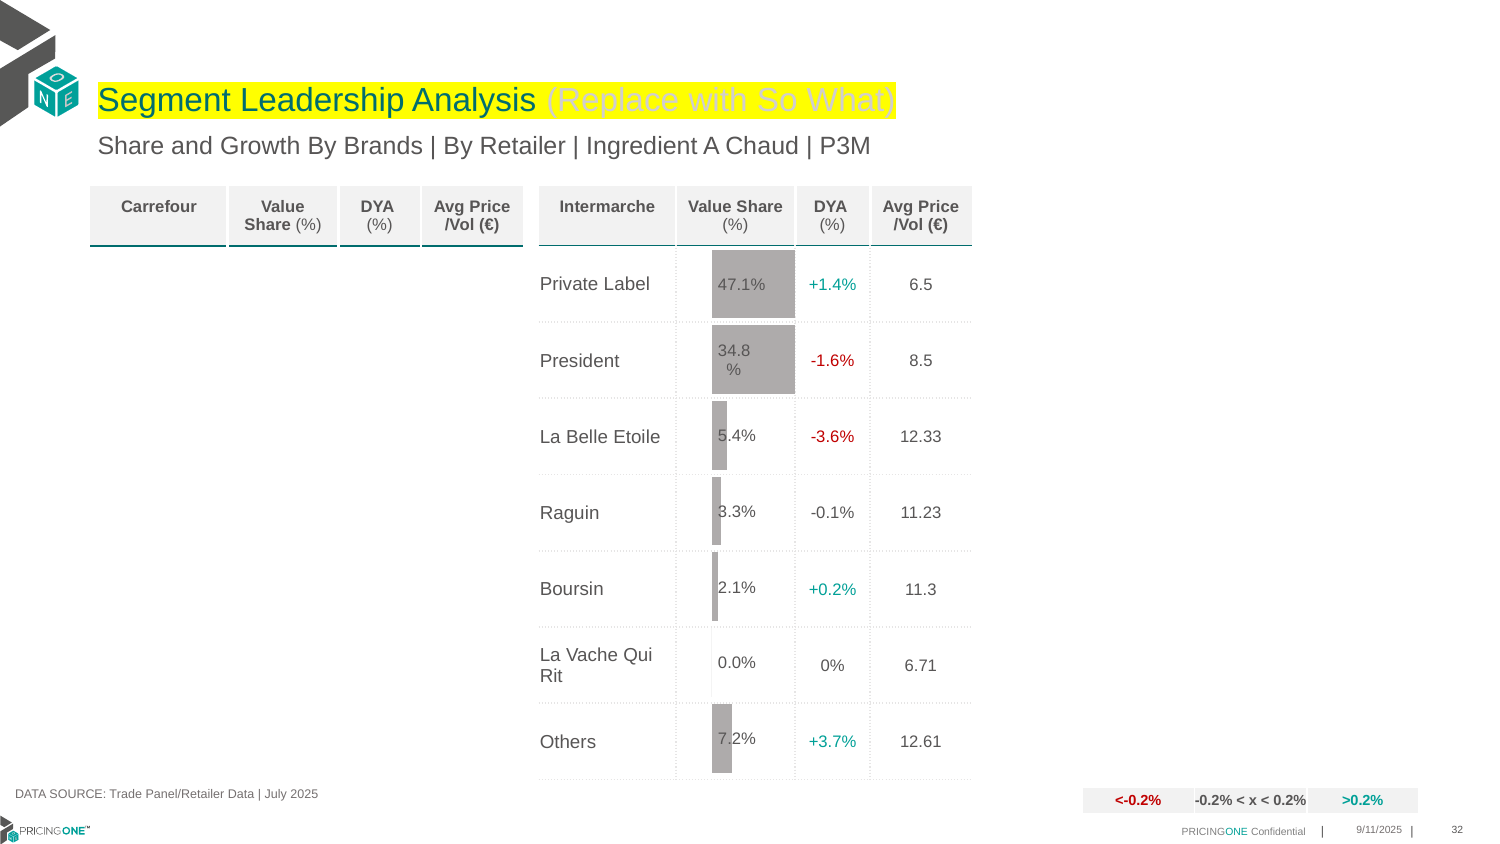

# Segment Leadership Analysis (Replace with So What)
Share and Growth By Brands | By Retailer | Ingredient A Chaud | P3M
| Carrefour | Value Share (%) | DYA (%) | Avg Price /Vol (€) |
| --- | --- | --- | --- |
| Intermarche | Value Share (%) | DYA (%) | Avg Price /Vol (€) |
| --- | --- | --- | --- |
| Private Label |  | +1.4% | 6.5 |
| President |  | -1.6% | 8.5 |
| La Belle Etoile |  | -3.6% | 12.33 |
| Raguin |  | -0.1% | 11.23 |
| Boursin |  | +0.2% | 11.3 |
| La Vache Qui Rit |  | 0% | 6.71 |
| Others |  | +3.7% | 12.61 |

### Chart

| Category | Ingredient A Chaud | Intermarche |
|---|---|
|  | 0.47148417670046305 |

[unsupported chart]

DATA SOURCE: Trade Panel/Retailer Data | July 2025
| <-0.2% | -0.2% < x < 0.2% | >0.2% |
| --- | --- | --- |

9/11/2025
32